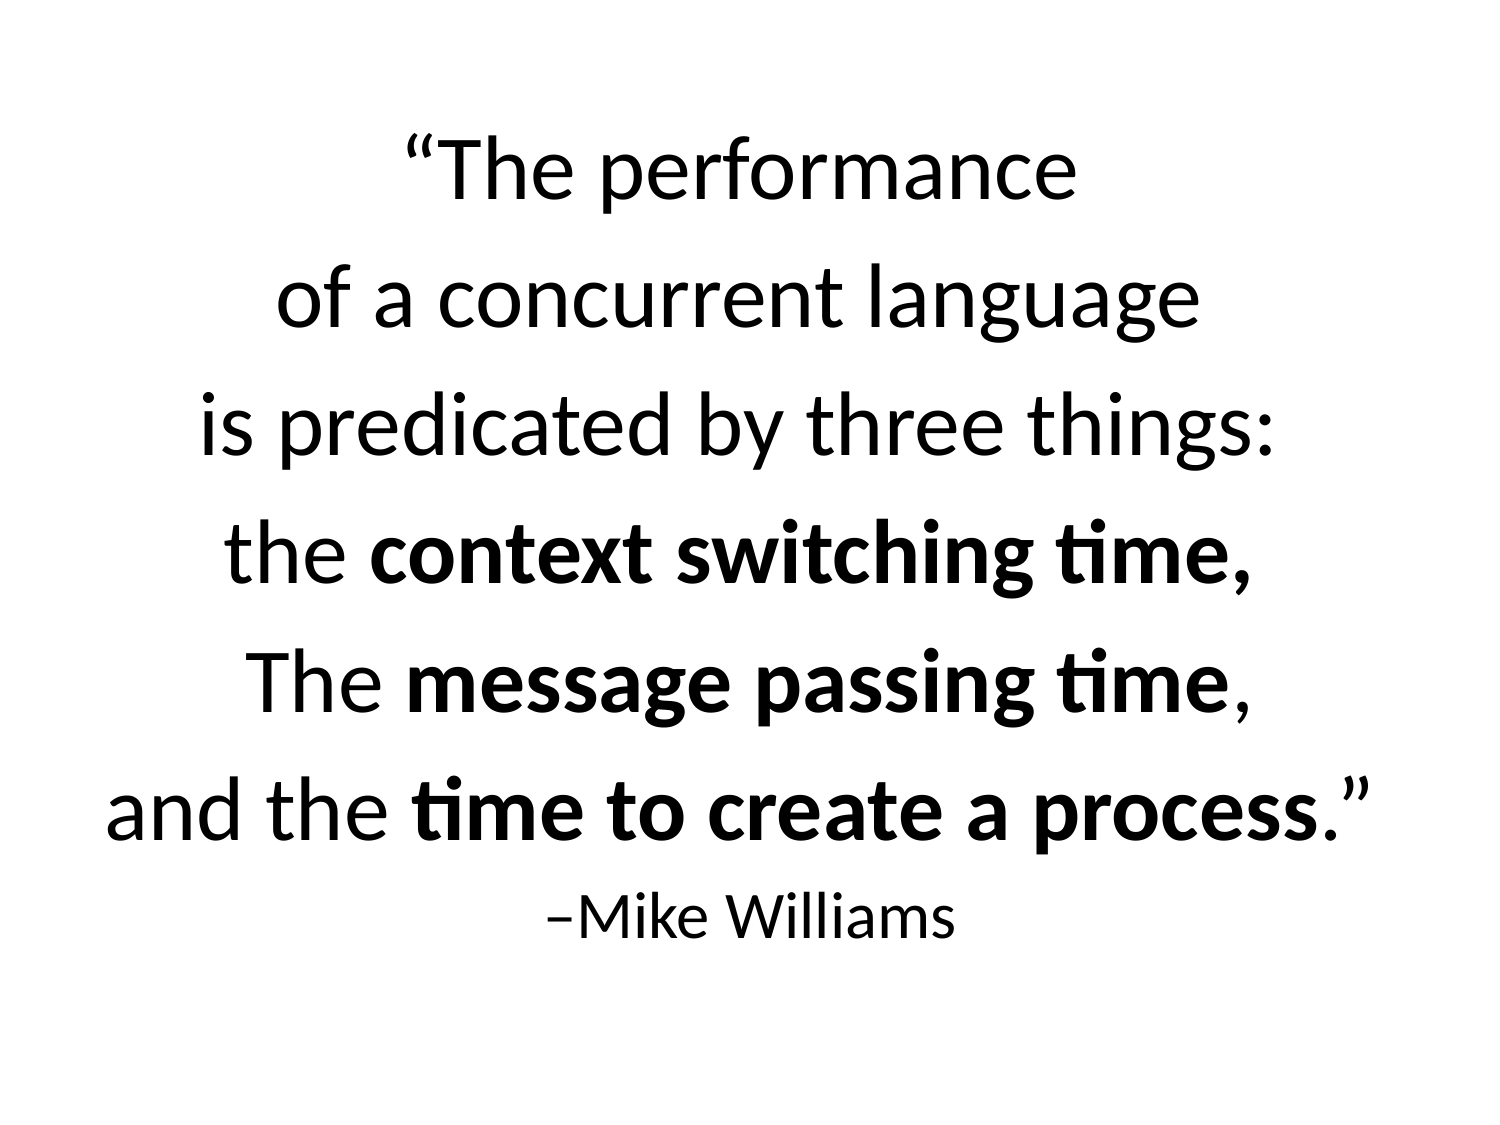

“The performance
of a concurrent language
is predicated by three things:
the context switching time,
The message passing time,
and the time to create a process.”
–Mike Williams